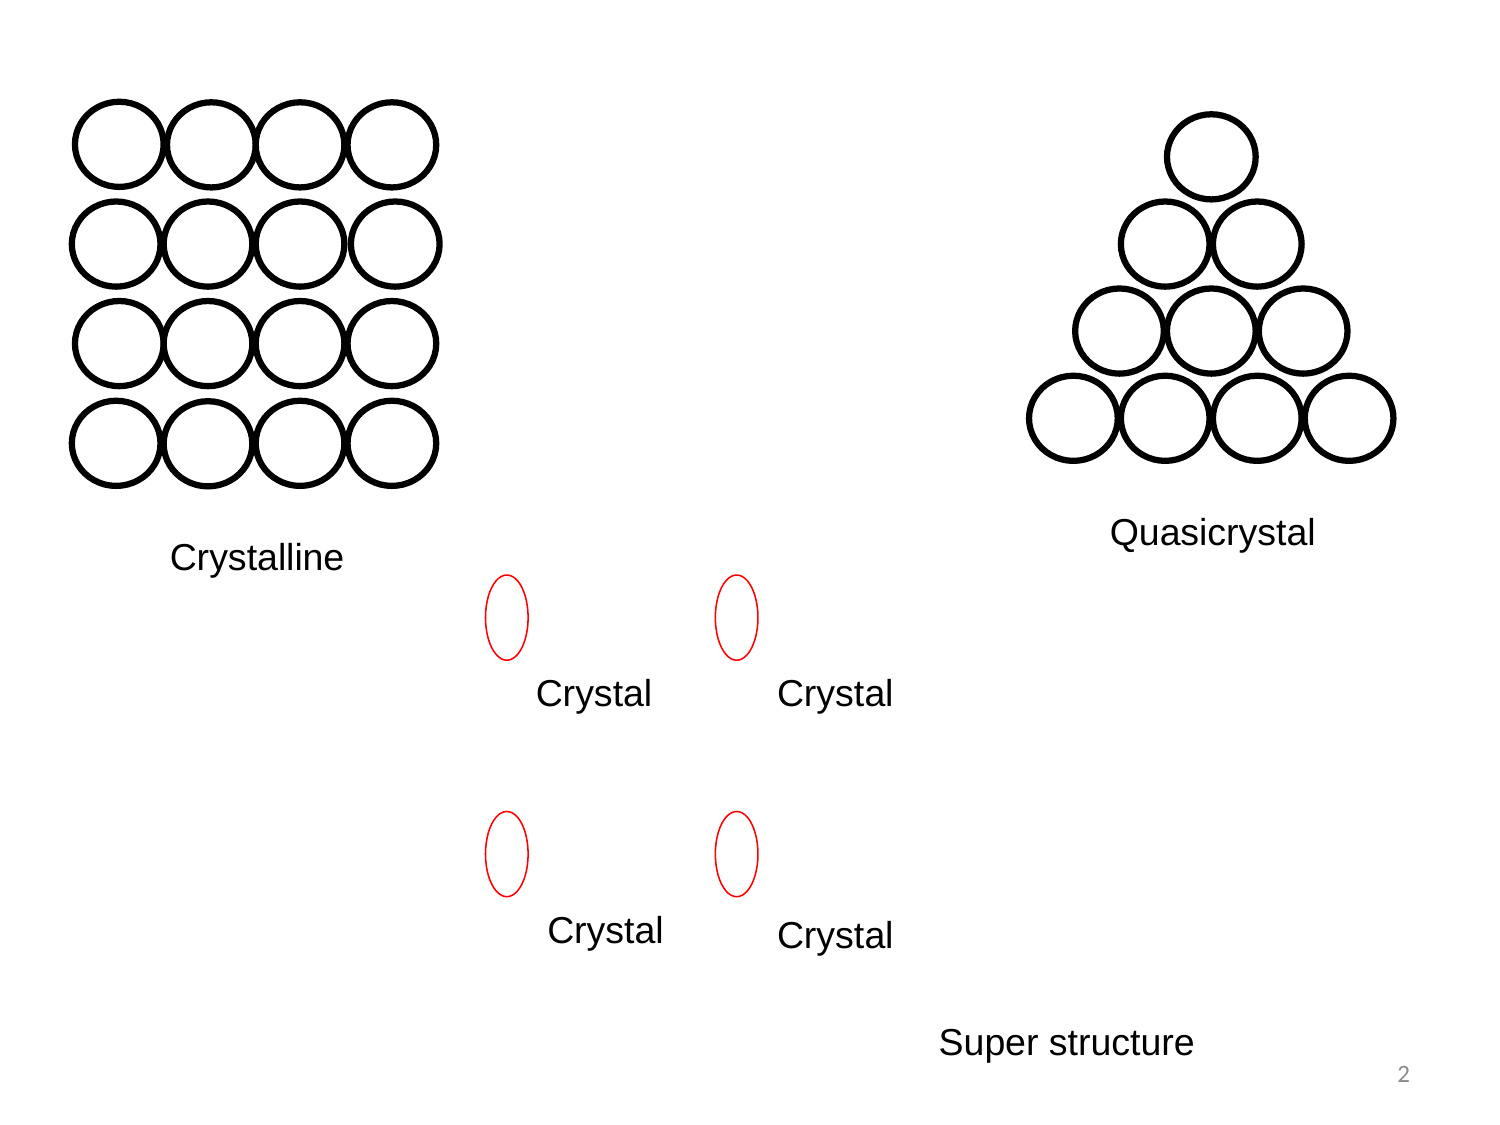

Quasicrystal

Crystalline

Crystal
Crystal

Crystal
Crystal
Super structure
2